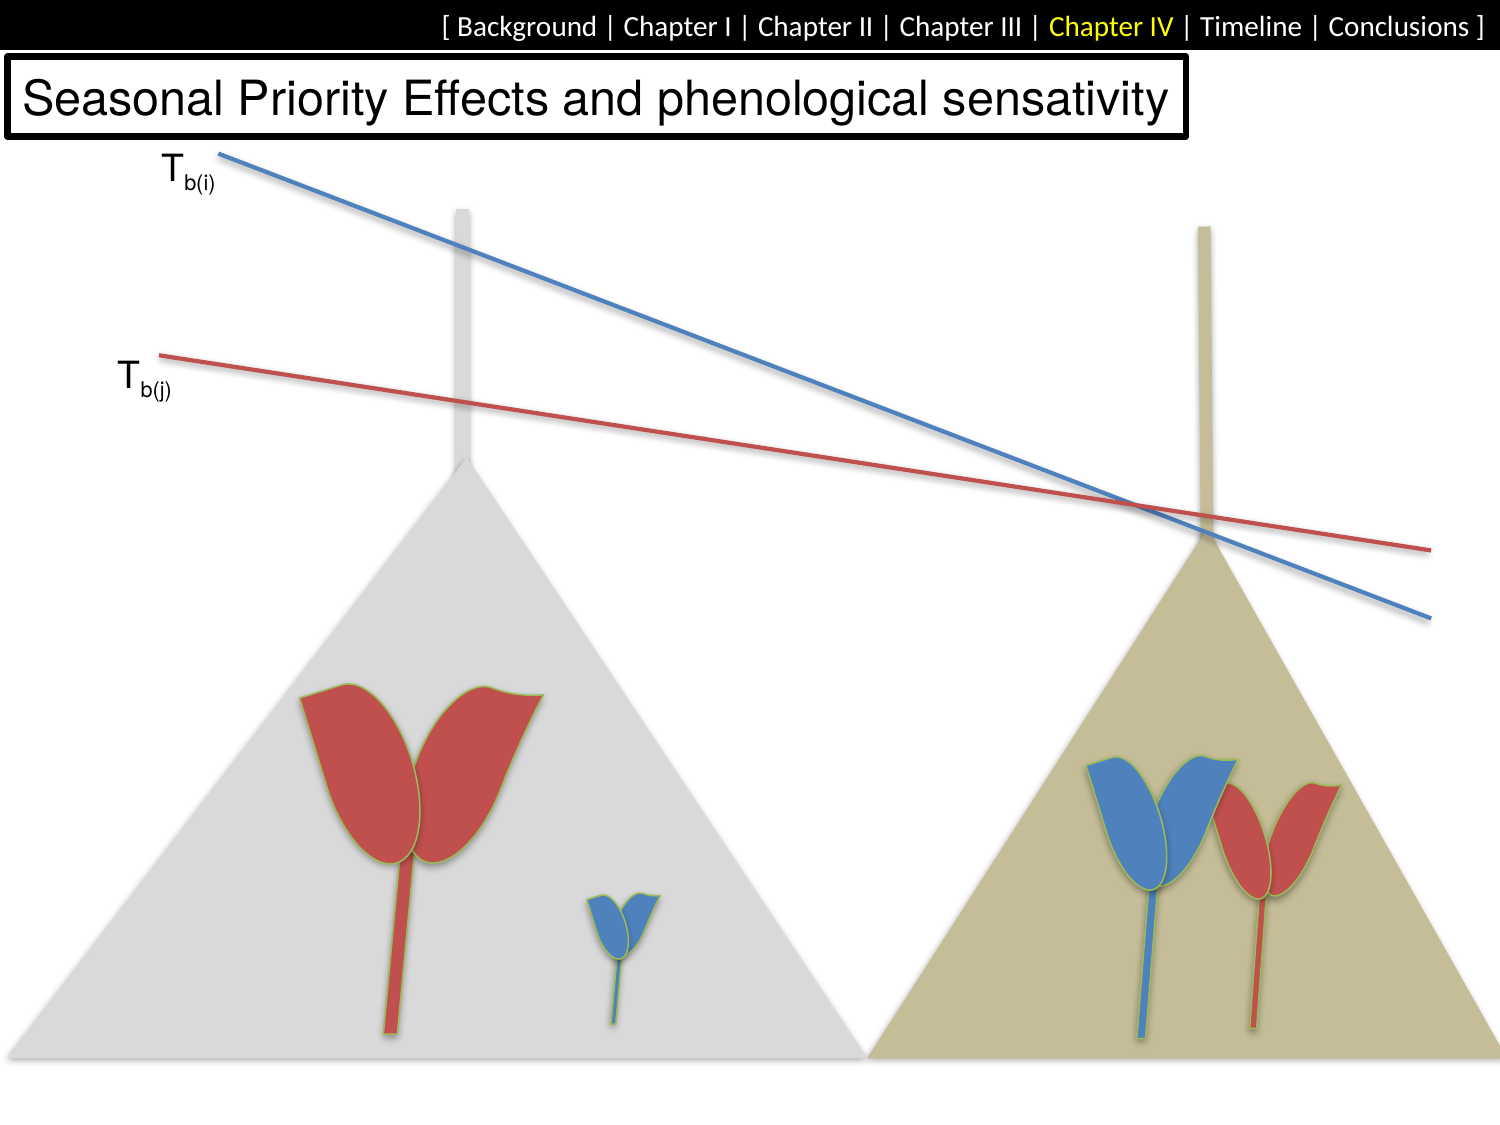

# Seasonal Priority Effects and phenological sensativity
Tb(i)
Tb(j)